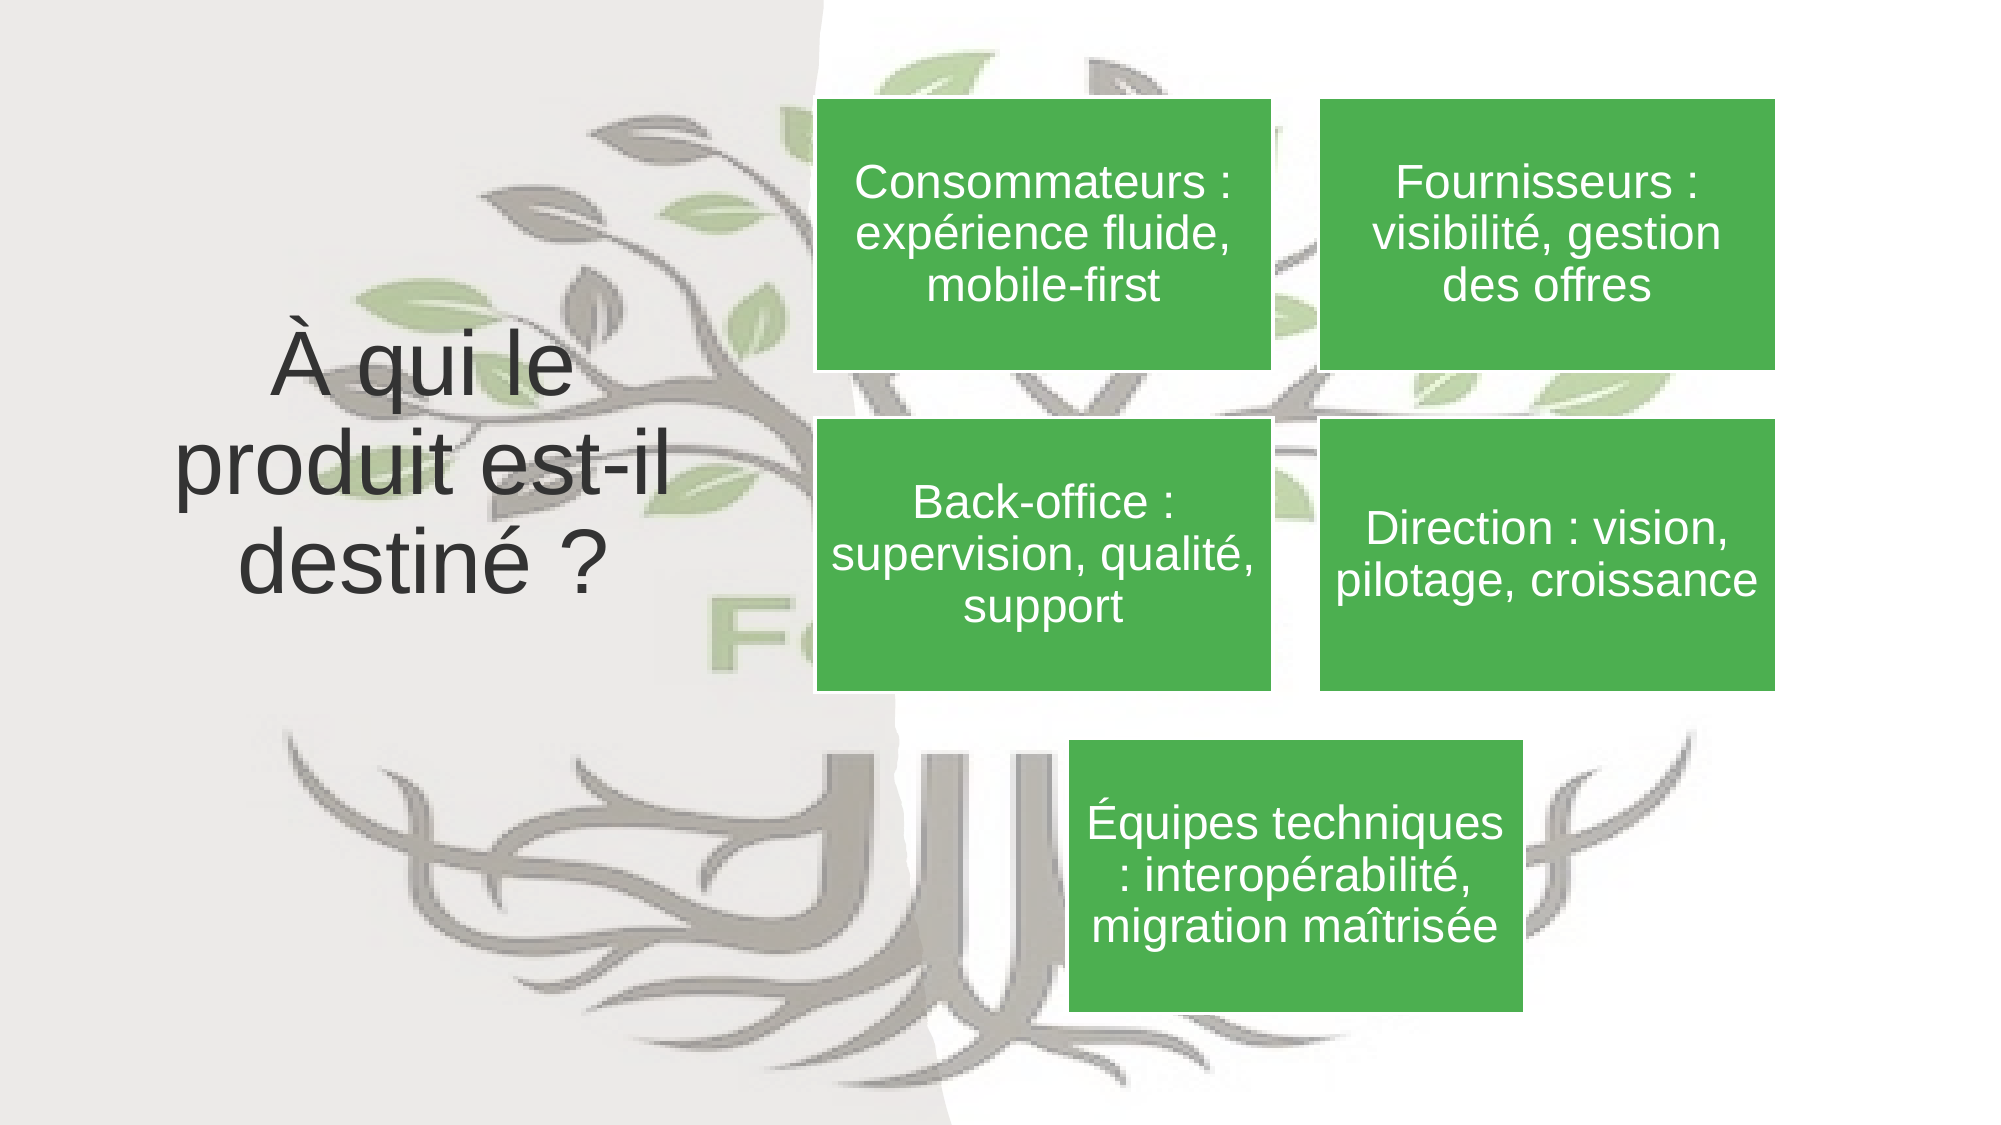

Consommateurs : expérience fluide, mobile-first
Fournisseurs : visibilité, gestion des offres
Back‑office : supervision, qualité, support
Direction : vision, pilotage, croissance
Équipes techniques : interopérabilité, migration maîtrisée
# À qui le produit est-il destiné ?